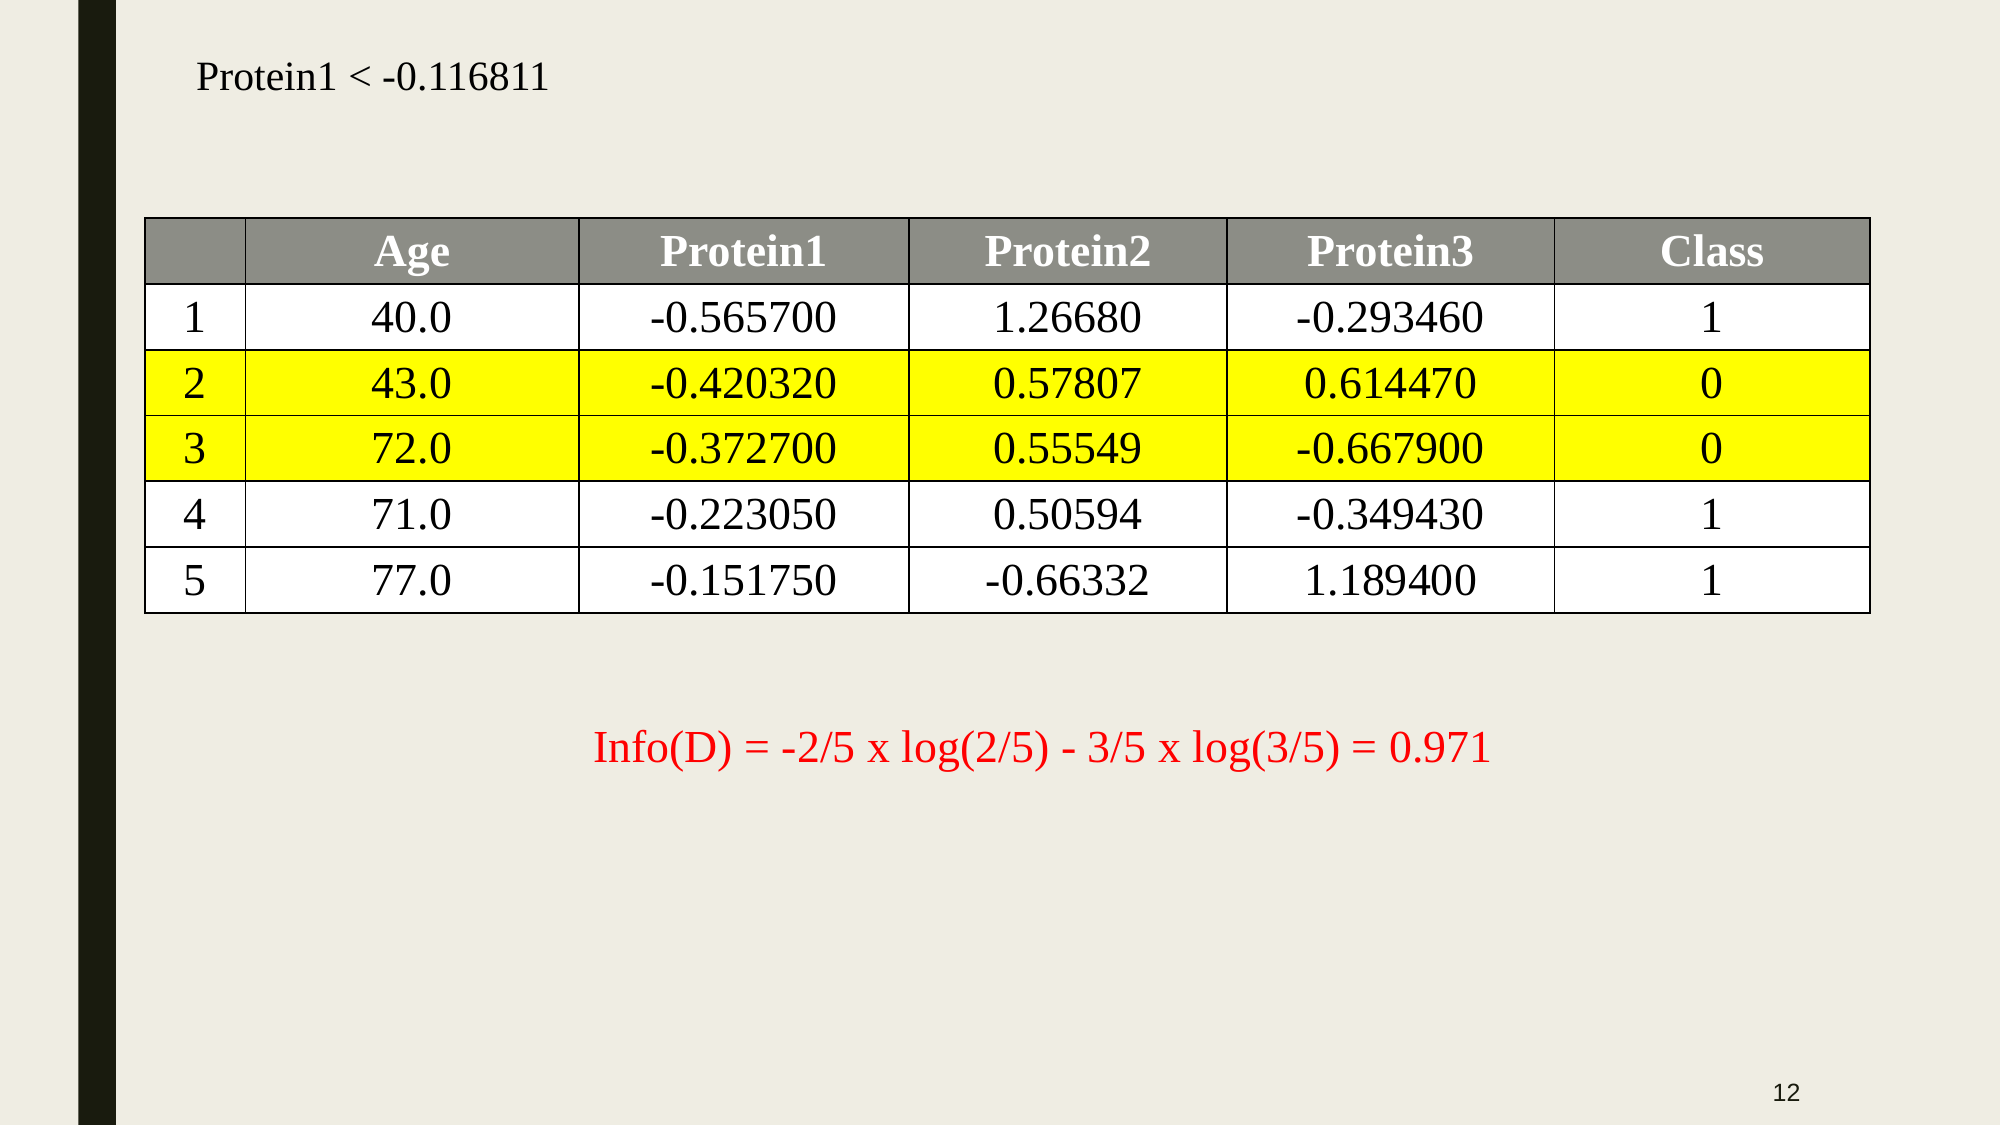

Protein1 < -0.116811

|  | Age | Protein1 | Protein2 | Protein3 | Class |
| --- | --- | --- | --- | --- | --- |
| 1 | 40.0 | -0.565700 | 1.26680 | -0.293460 | 1 |
| 2 | 43.0 | -0.420320 | 0.57807 | 0.614470 | 0 |
| 3 | 72.0 | -0.372700 | 0.55549 | -0.667900 | 0 |
| 4 | 71.0 | -0.223050 | 0.50594 | -0.349430 | 1 |
| 5 | 77.0 | -0.151750 | -0.66332 | 1.189400 | 1 |
Info(D) = -2/5 x log(2/5) - 3/5 x log(3/5) = 0.971
12